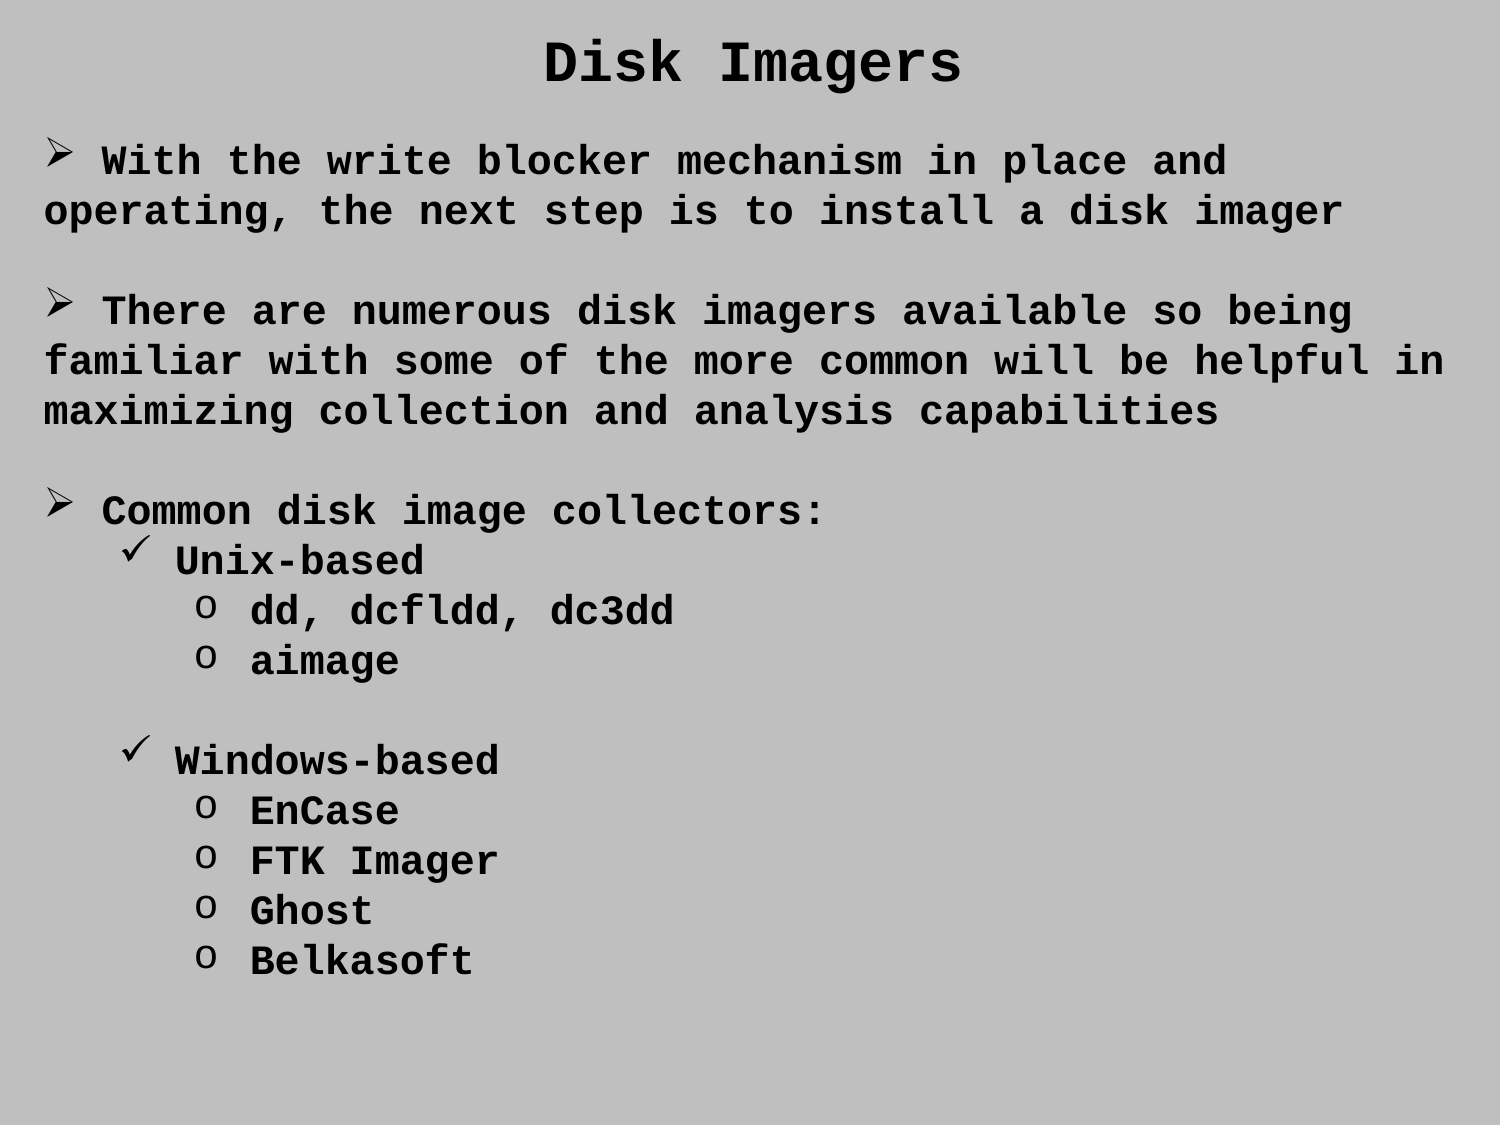

Disk Imagers
 With the write blocker mechanism in place and operating, the next step is to install a disk imager

 There are numerous disk imagers available so being familiar with some of the more common will be helpful in maximizing collection and analysis capabilities

 Common disk image collectors:
Unix-based
dd, dcfldd, dc3dd
aimage

Windows-based
EnCase
FTK Imager
Ghost
Belkasoft